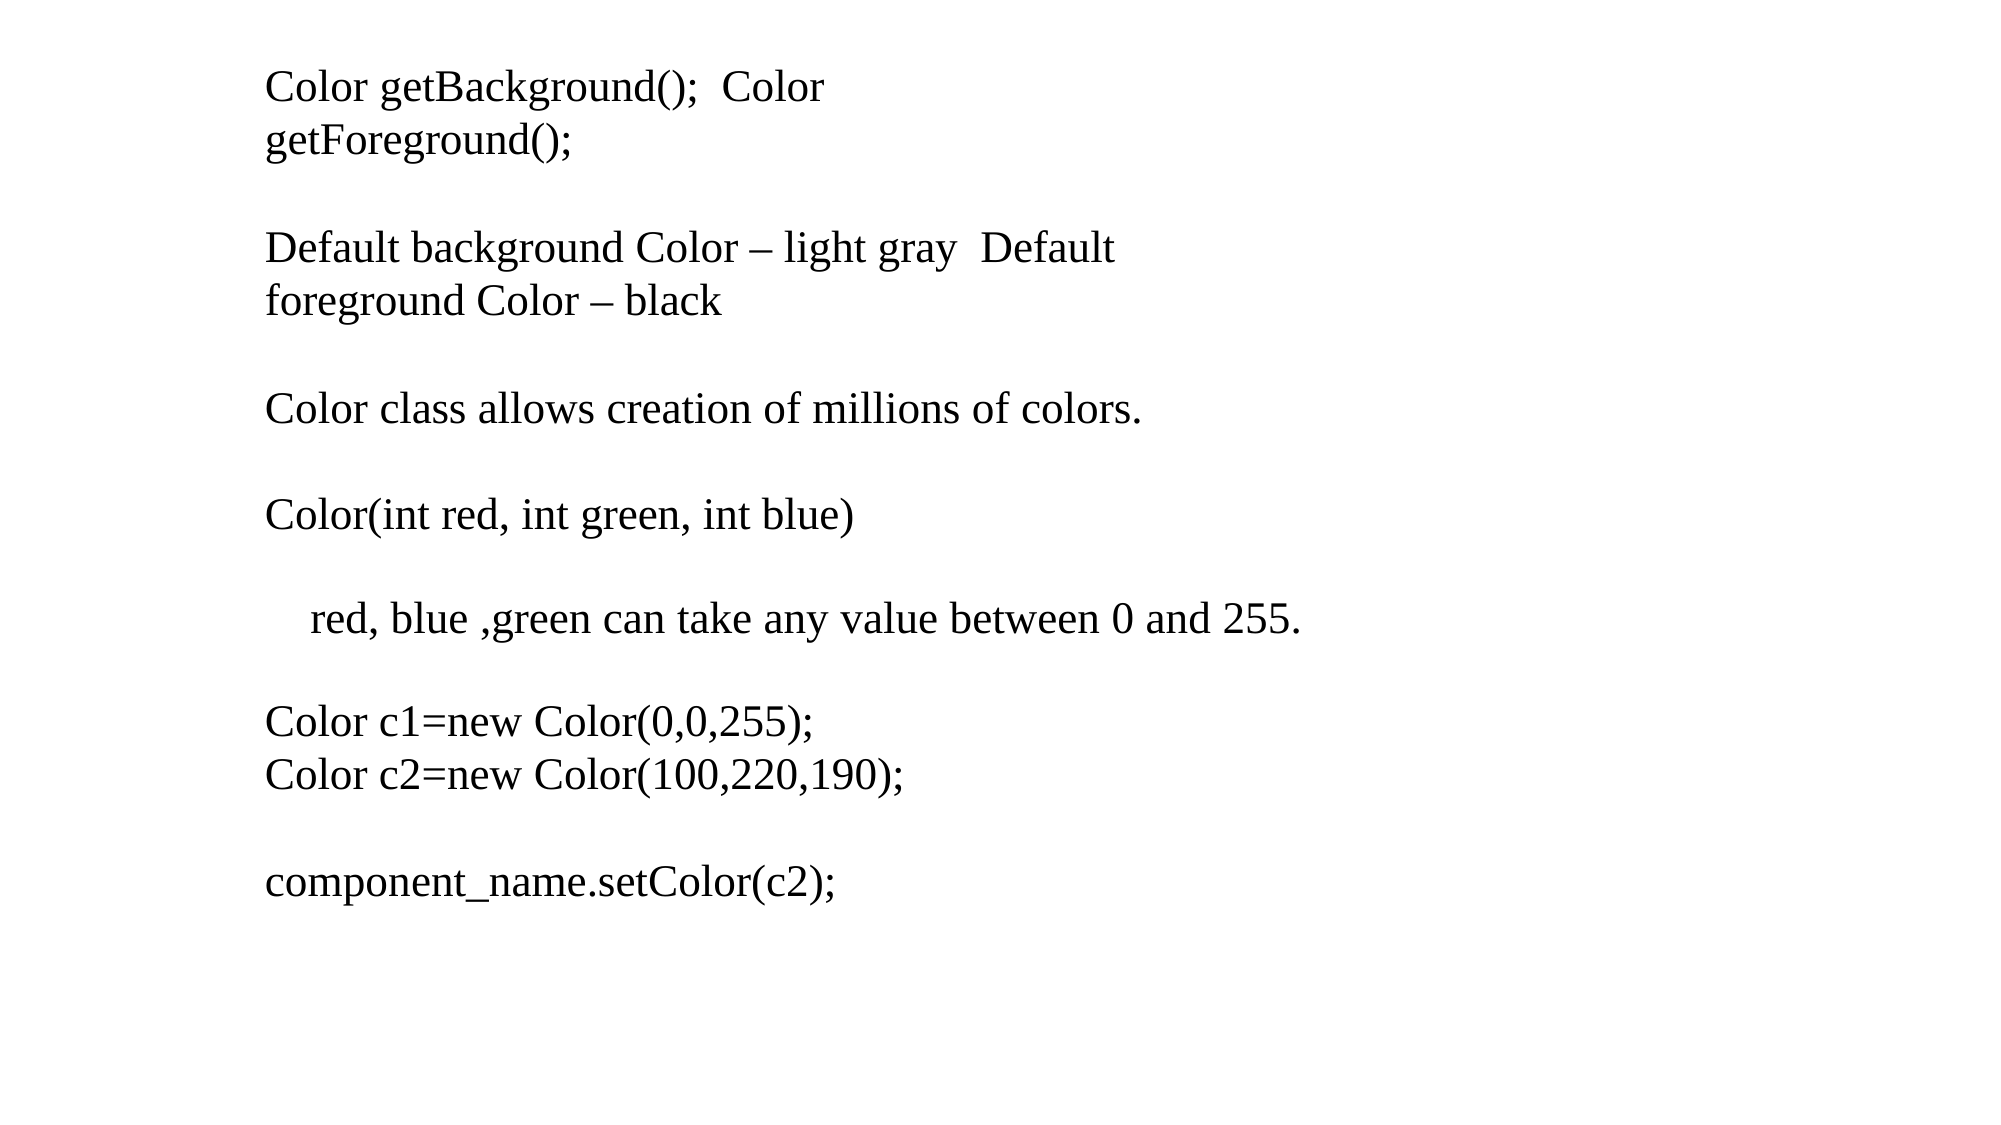

Color getBackground();  Color getForeground();

Default background Color – light gray  Default foreground Color – black

Color class allows creation of millions of colors.

Color(int red, int green, int blue)

red, blue ,green can take any value between 0 and 255.

Color c1=new Color(0,0,255);
Color c2=new Color(100,220,190);

component_name.setColor(c2);